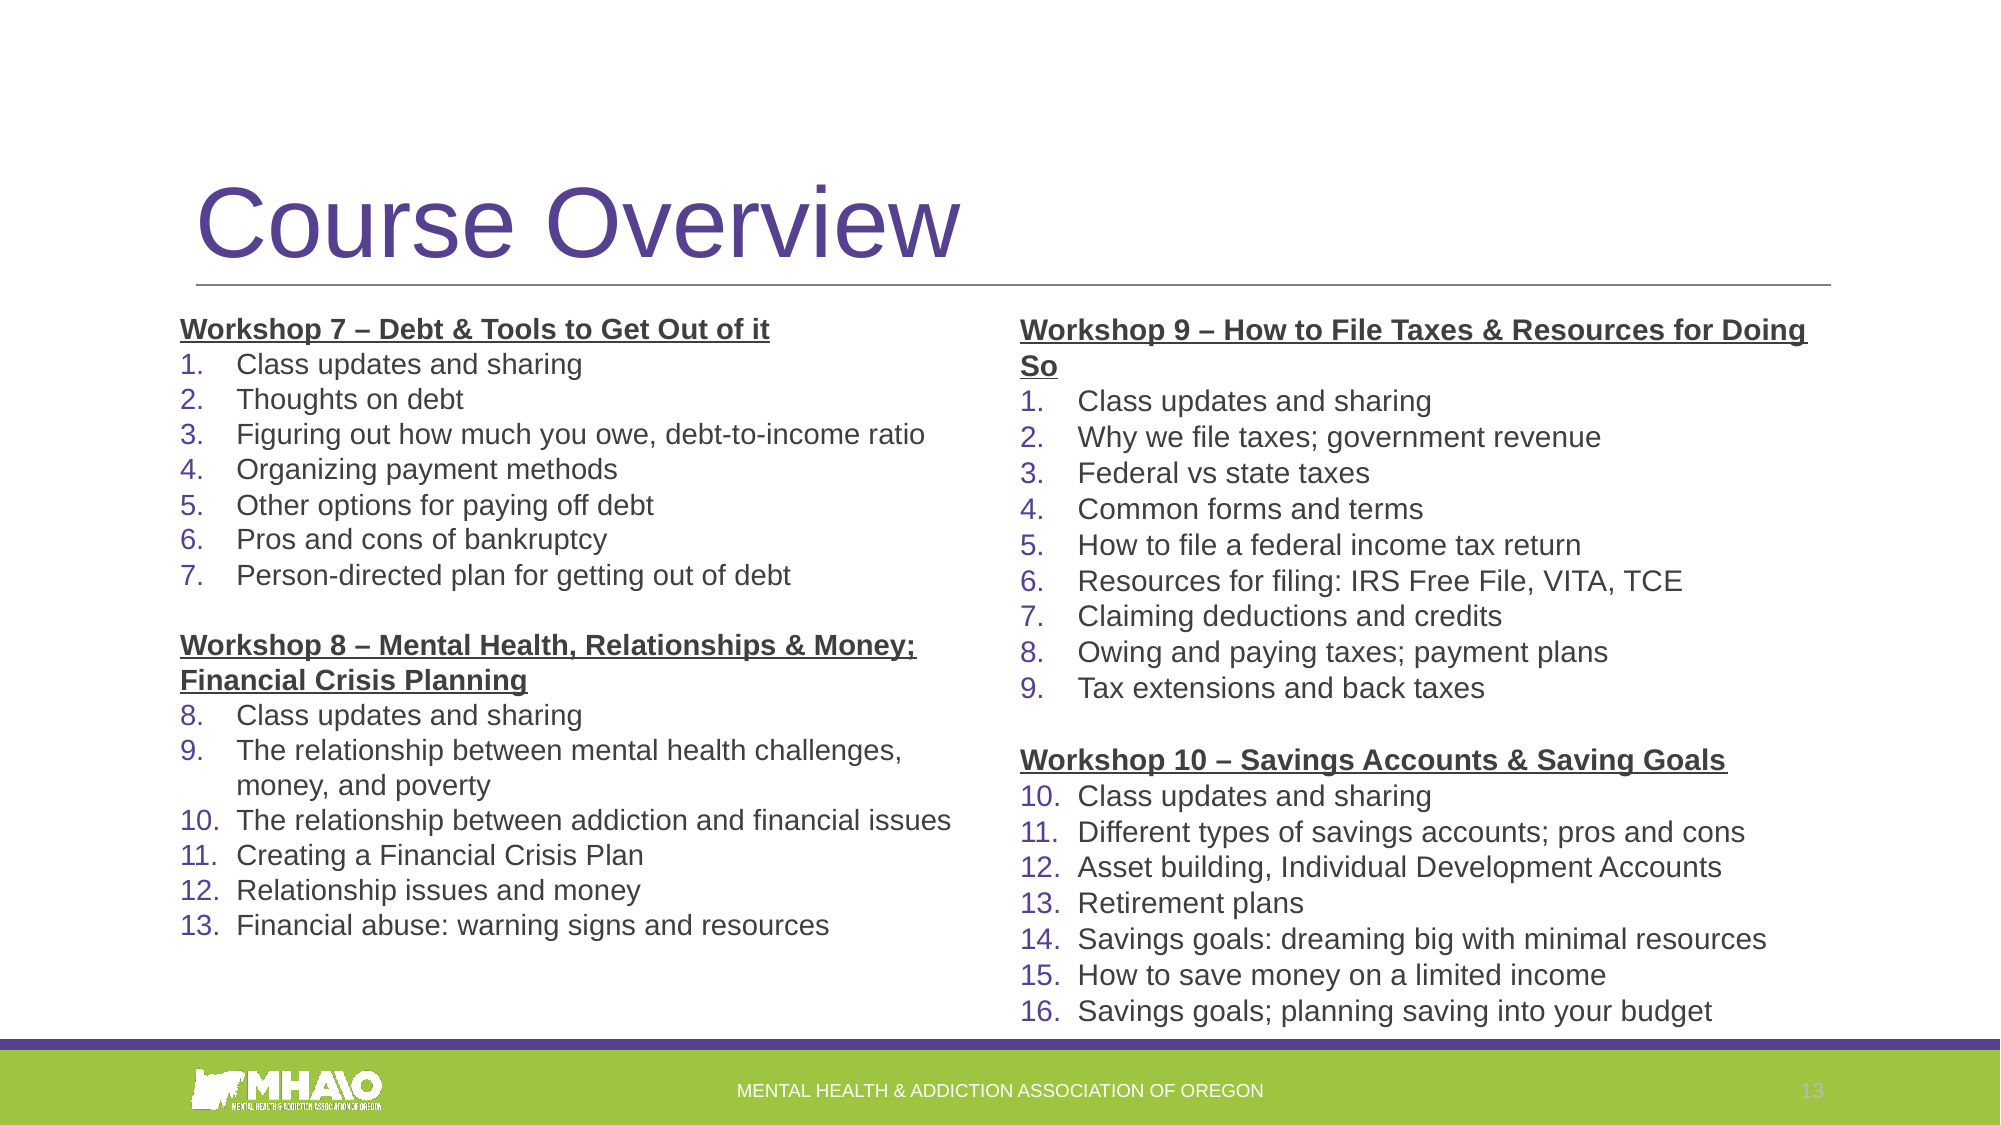

# Course Overview
Workshop 7 – Debt & Tools to Get Out of it
Class updates and sharing
Thoughts on debt
Figuring out how much you owe, debt-to-income ratio
Organizing payment methods
Other options for paying off debt
Pros and cons of bankruptcy
Person-directed plan for getting out of debt

Workshop 8 – Mental Health, Relationships & Money; Financial Crisis Planning
Class updates and sharing
The relationship between mental health challenges, money, and poverty
The relationship between addiction and financial issues
Creating a Financial Crisis Plan
Relationship issues and money
Financial abuse: warning signs and resources

Workshop 9 – How to File Taxes & Resources for Doing So
Class updates and sharing
Why we file taxes; government revenue
Federal vs state taxes
Common forms and terms
How to file a federal income tax return
Resources for filing: IRS Free File, VITA, TCE
Claiming deductions and credits
Owing and paying taxes; payment plans
Tax extensions and back taxes

Workshop 10 – Savings Accounts & Saving Goals
Class updates and sharing
Different types of savings accounts; pros and cons
Asset building, Individual Development Accounts
Retirement plans
Savings goals: dreaming big with minimal resources
How to save money on a limited income
Savings goals; planning saving into your budget

MENTAL HEALTH & ADDICTION ASSOCIATION OF OREGON
13